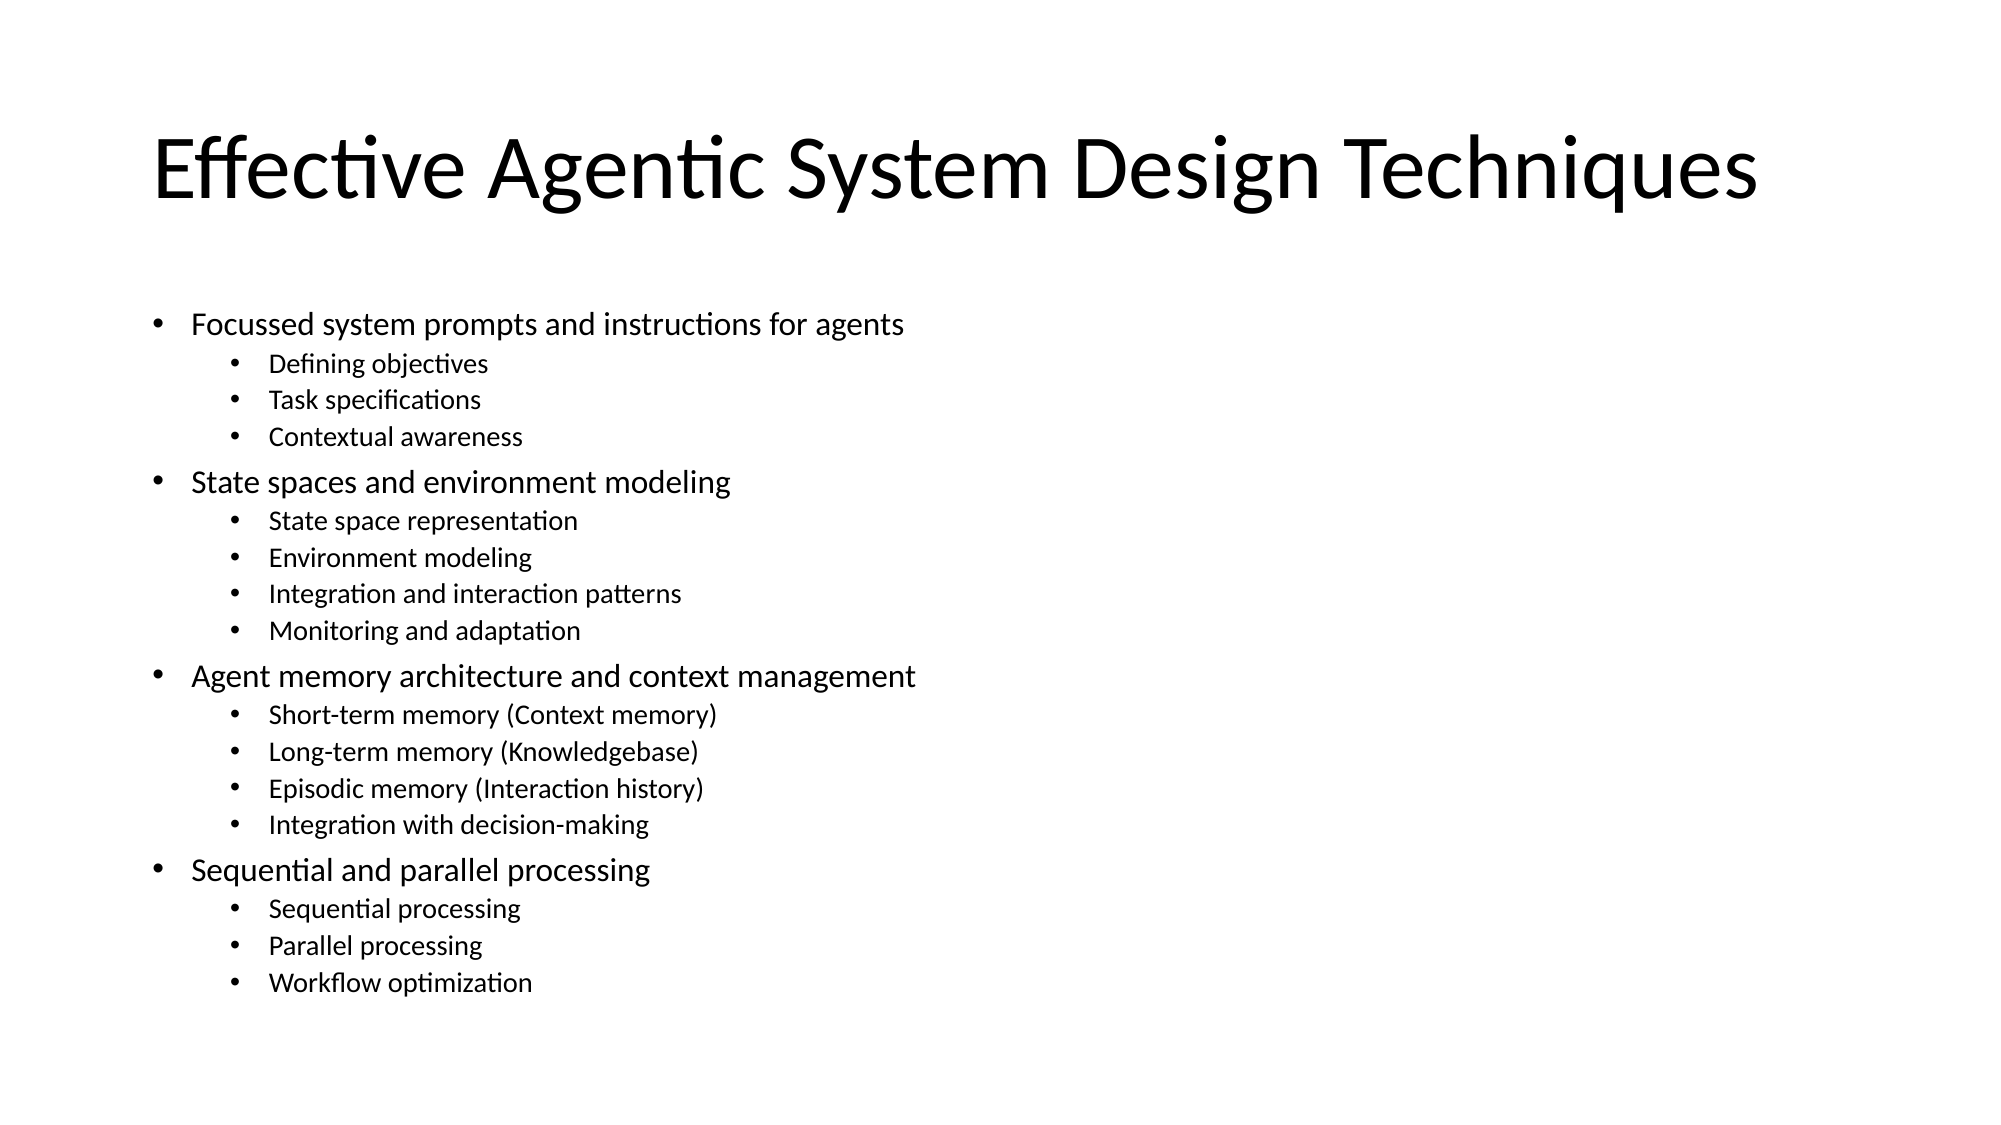

# Effective Agentic System Design Techniques
Focussed system prompts and instructions for agents
Defining objectives
Task specifications
Contextual awareness
State spaces and environment modeling
State space representation
Environment modeling
Integration and interaction patterns
Monitoring and adaptation
Agent memory architecture and context management
Short-term memory (Context memory)
Long-term memory (Knowledgebase)
Episodic memory (Interaction history)
Integration with decision-making
Sequential and parallel processing
Sequential processing
Parallel processing
Workflow optimization